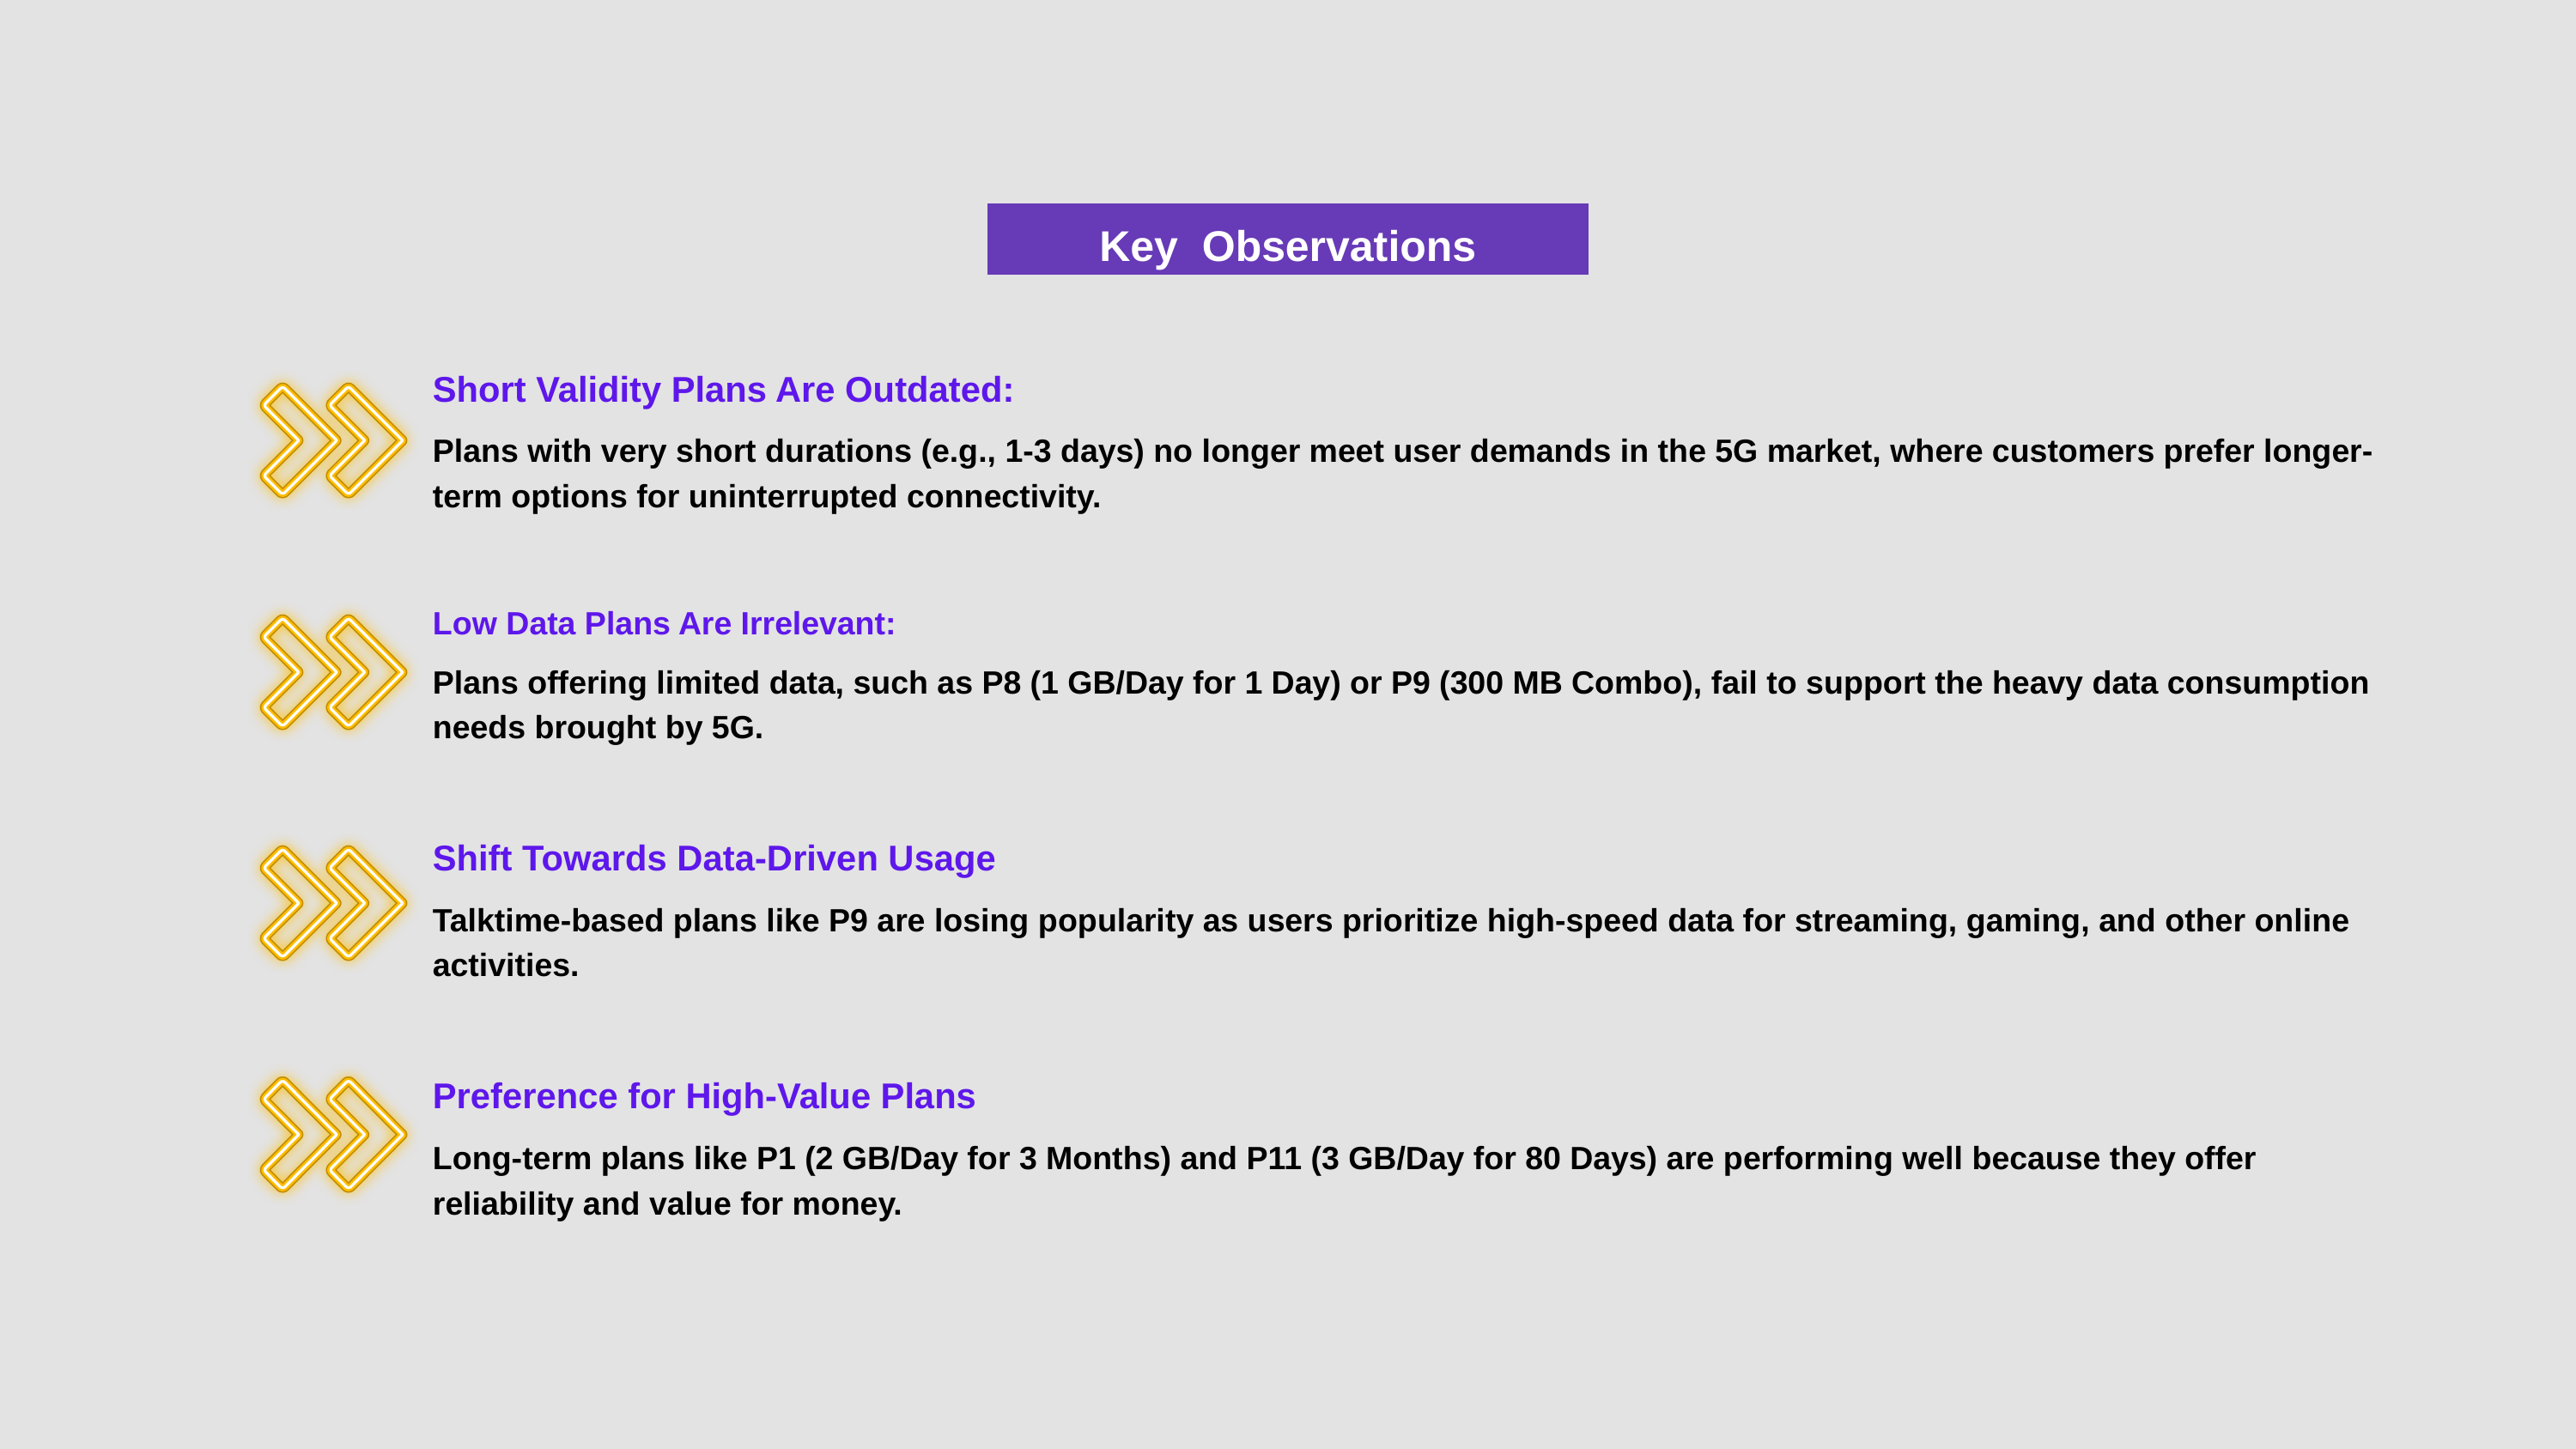

Key  Observations
Short Validity Plans Are Outdated:

Plans with very short durations (e.g., 1-3 days) no longer meet user demands in the 5G market, where customers prefer longer-term options for uninterrupted connectivity.
Low Data Plans Are Irrelevant:

Plans offering limited data, such as P8 (1 GB/Day for 1 Day) or P9 (300 MB Combo), fail to support the heavy data consumption needs brought by 5G.
Shift Towards Data-Driven Usage

Talktime-based plans like P9 are losing popularity as users prioritize high-speed data for streaming, gaming, and other online activities.

Preference for High-Value Plans
Long-term plans like P1 (2 GB/Day for 3 Months) and P11 (3 GB/Day for 80 Days) are performing well because they offer reliability and value for money.